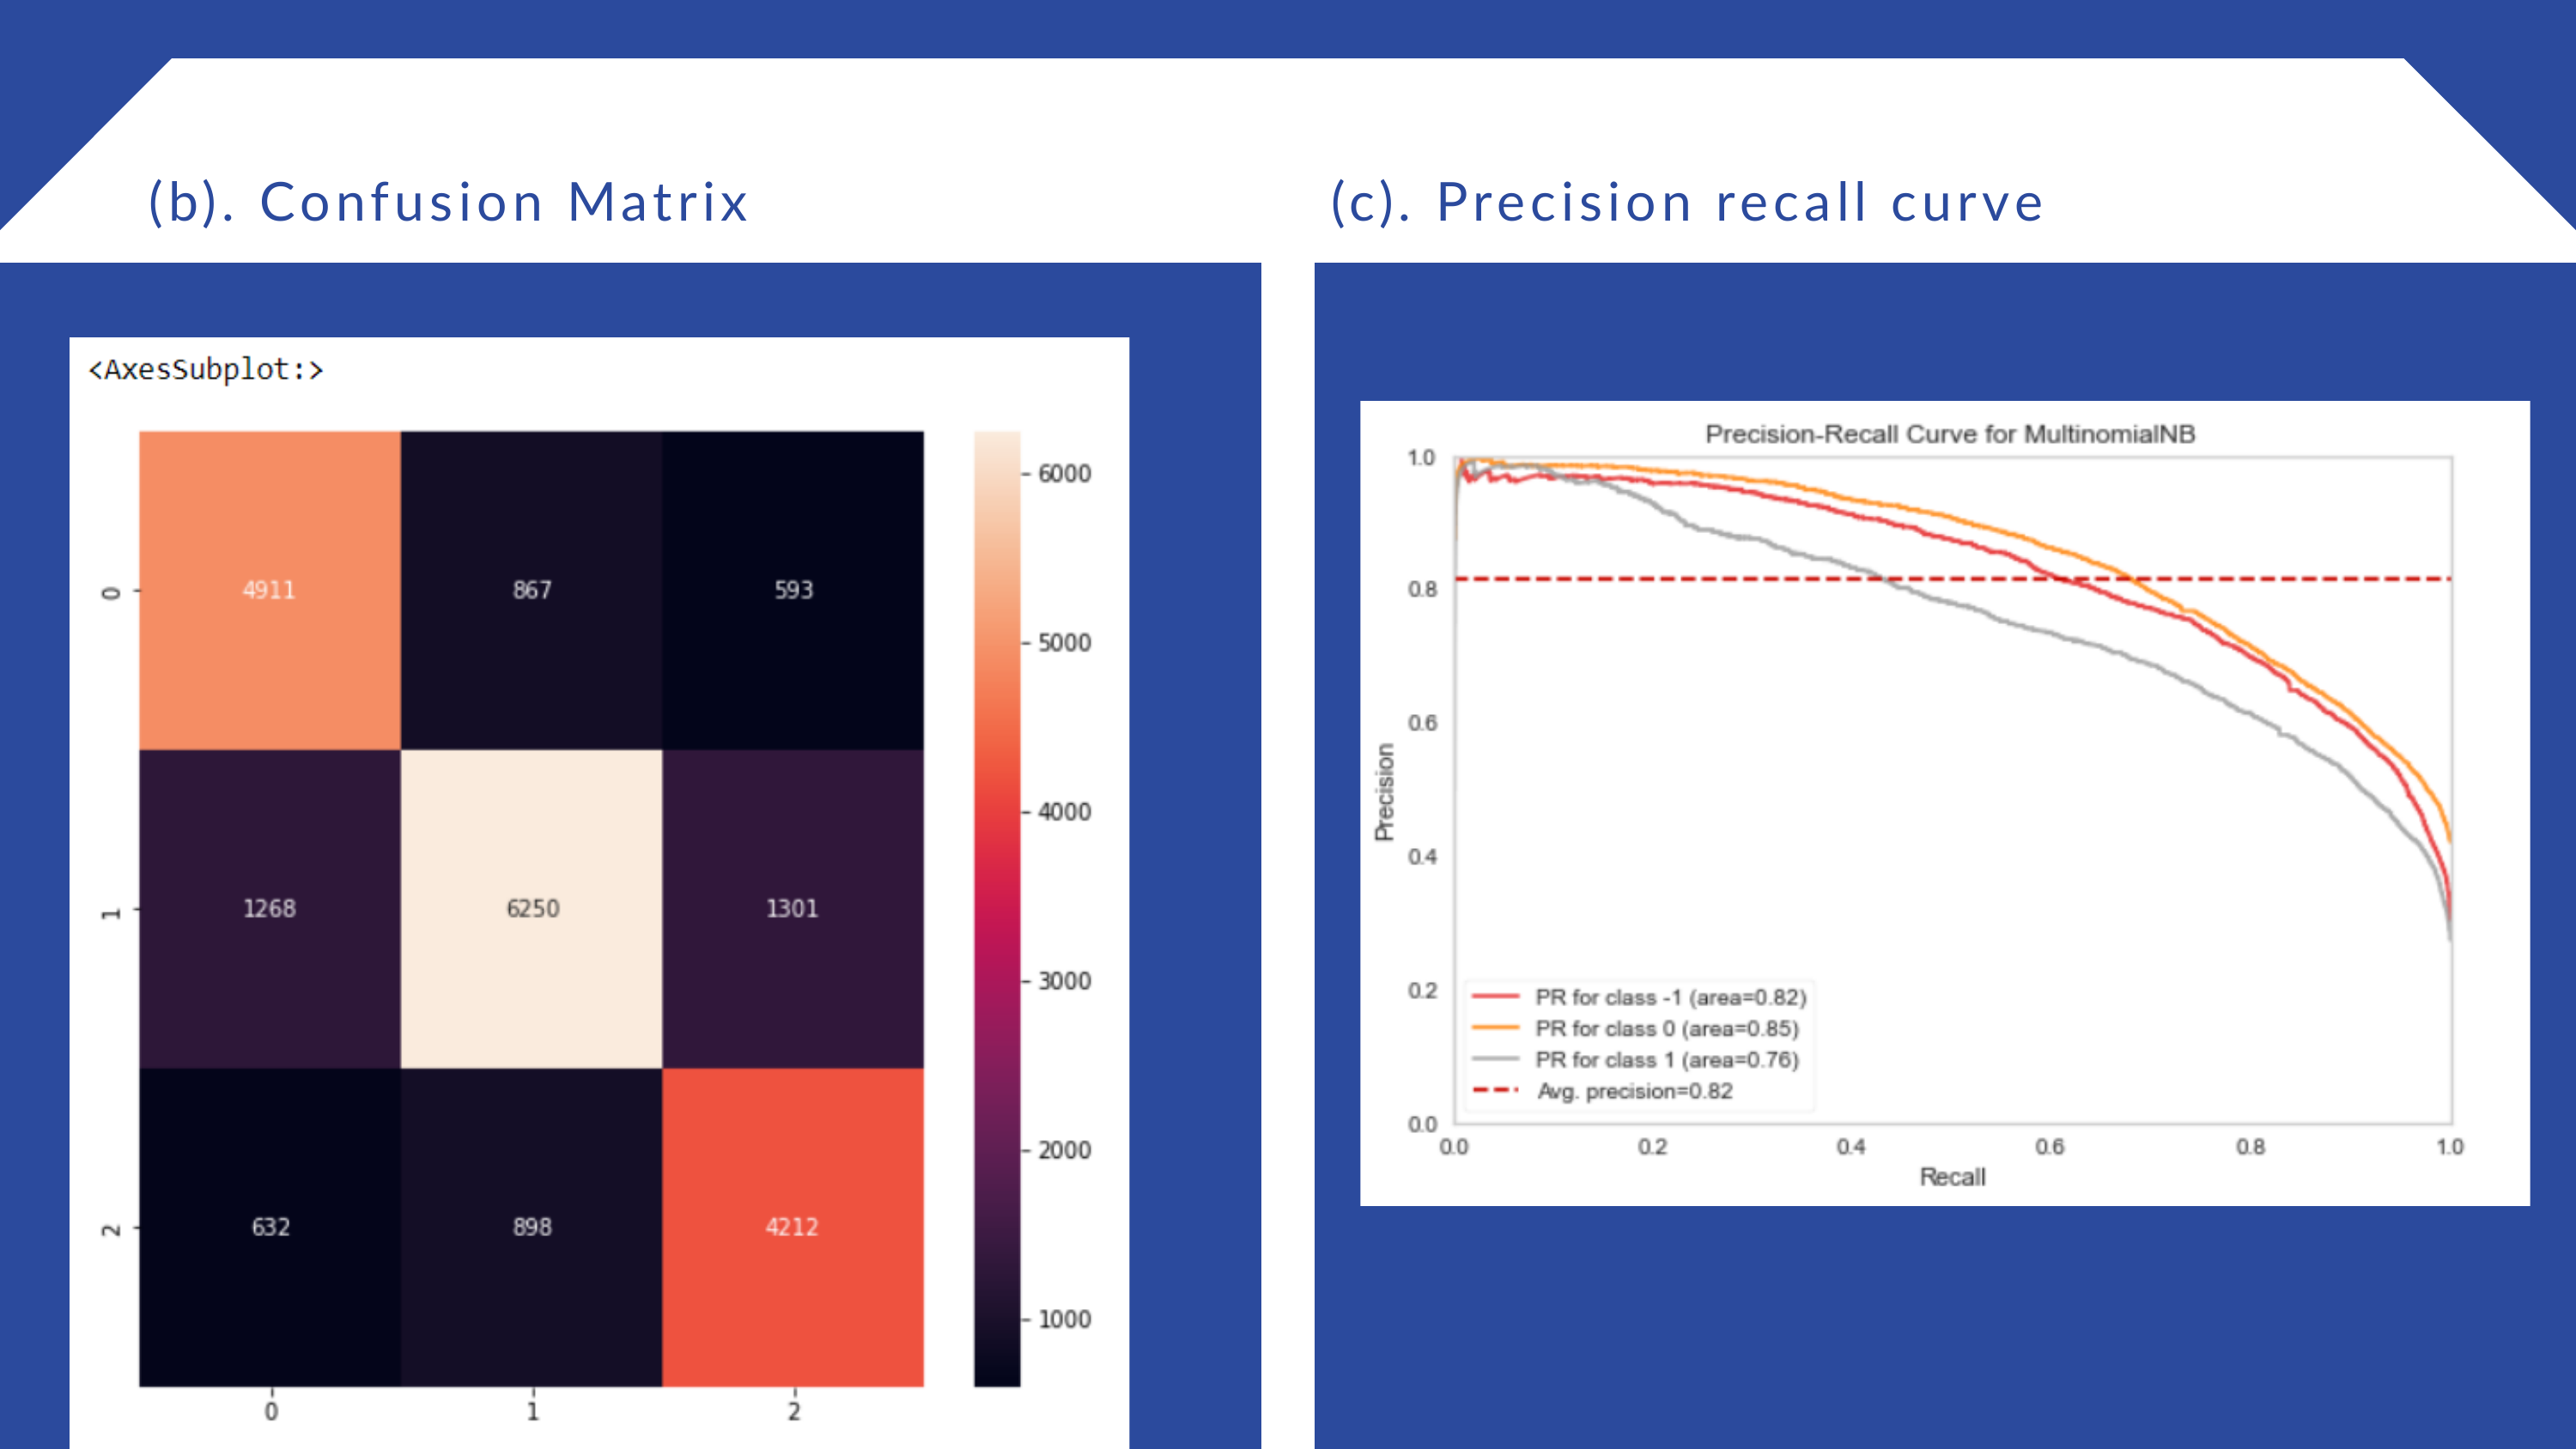

(b). Confusion Matrix
(c). Precision recall curve